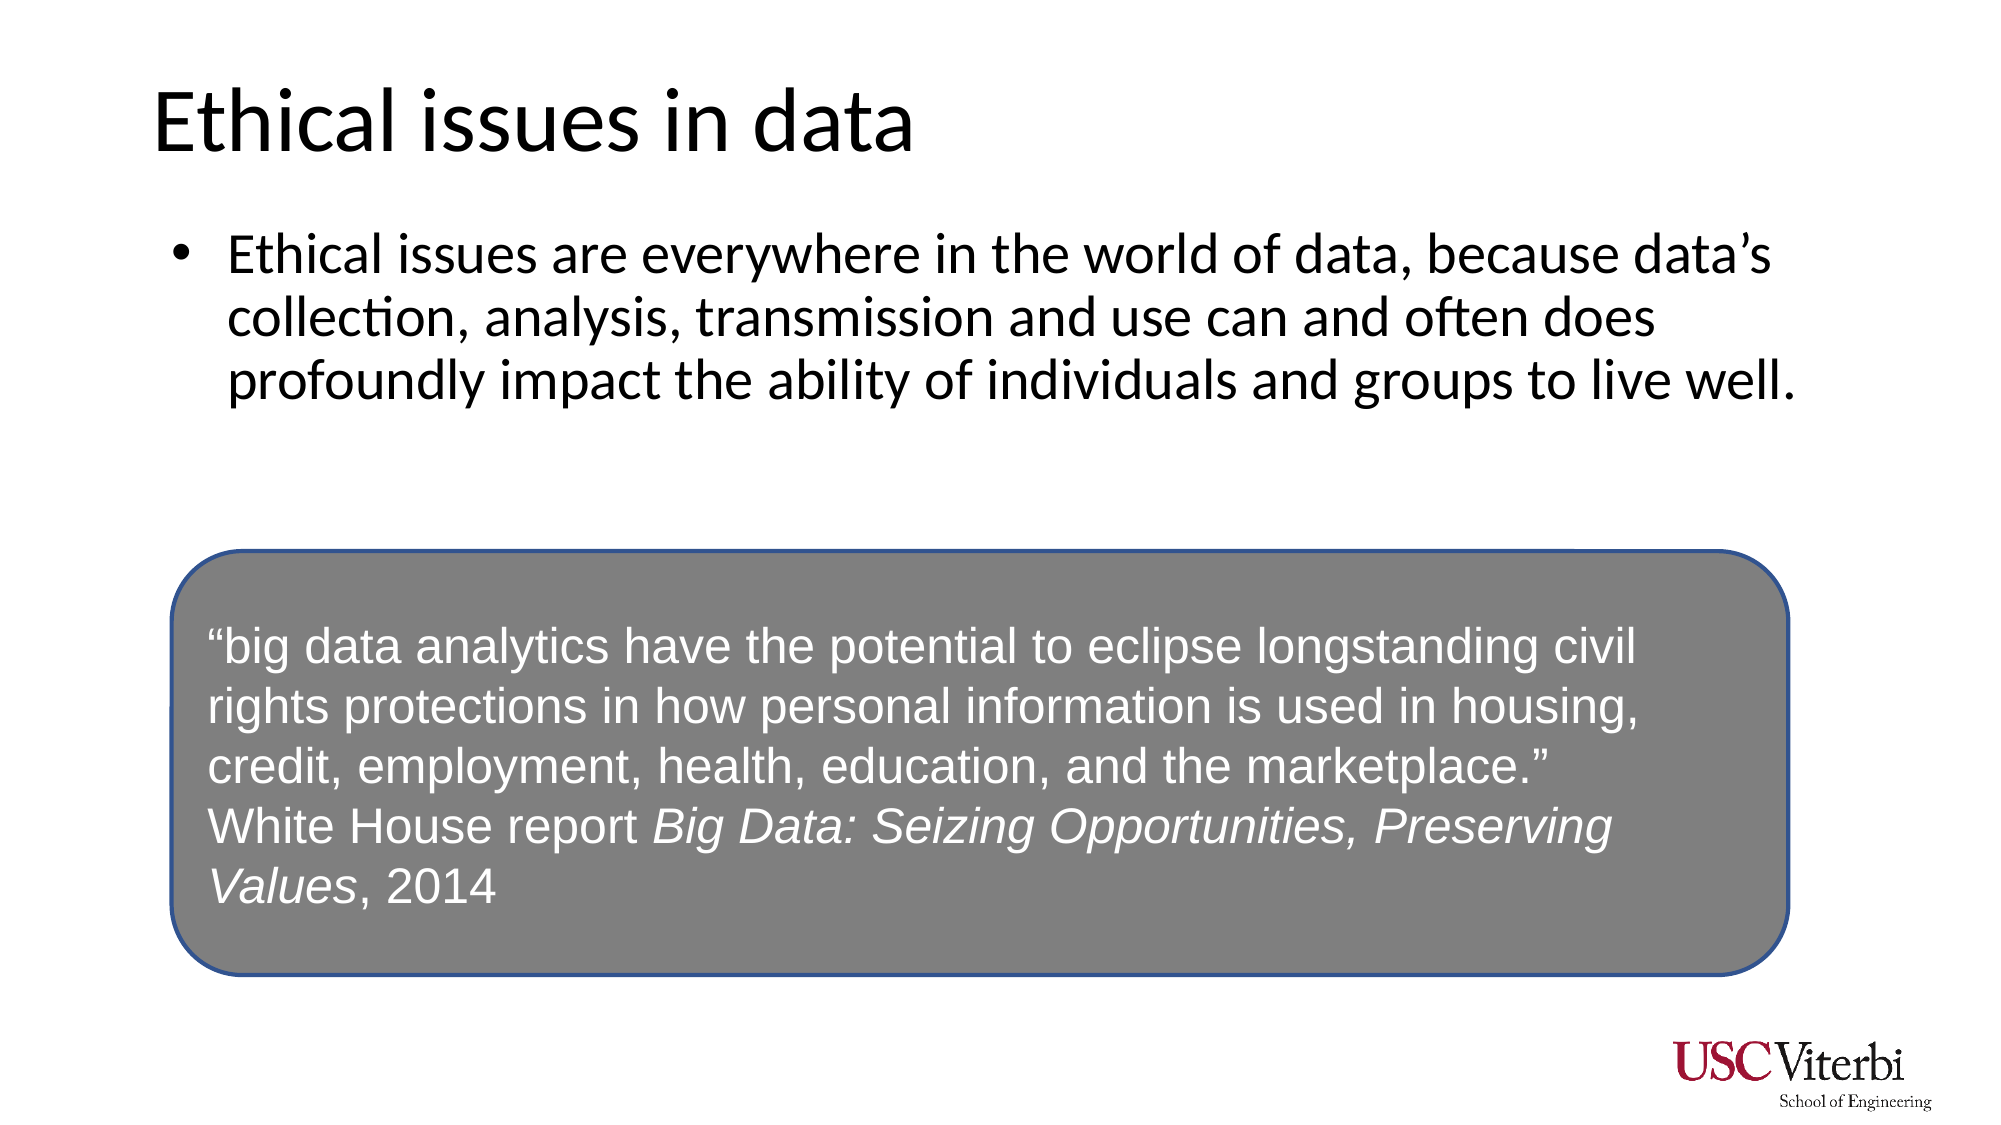

# Ethical issues in data
Ethical issues are everywhere in the world of data, because data’s collection, analysis, transmission and use can and often does profoundly impact the ability of individuals and groups to live well.
“big data analytics have the potential to eclipse longstanding civil rights protections in how personal information is used in housing, credit, employment, health, education, and the marketplace.”
White House report Big Data: Seizing Opportunities, Preserving Values, 2014